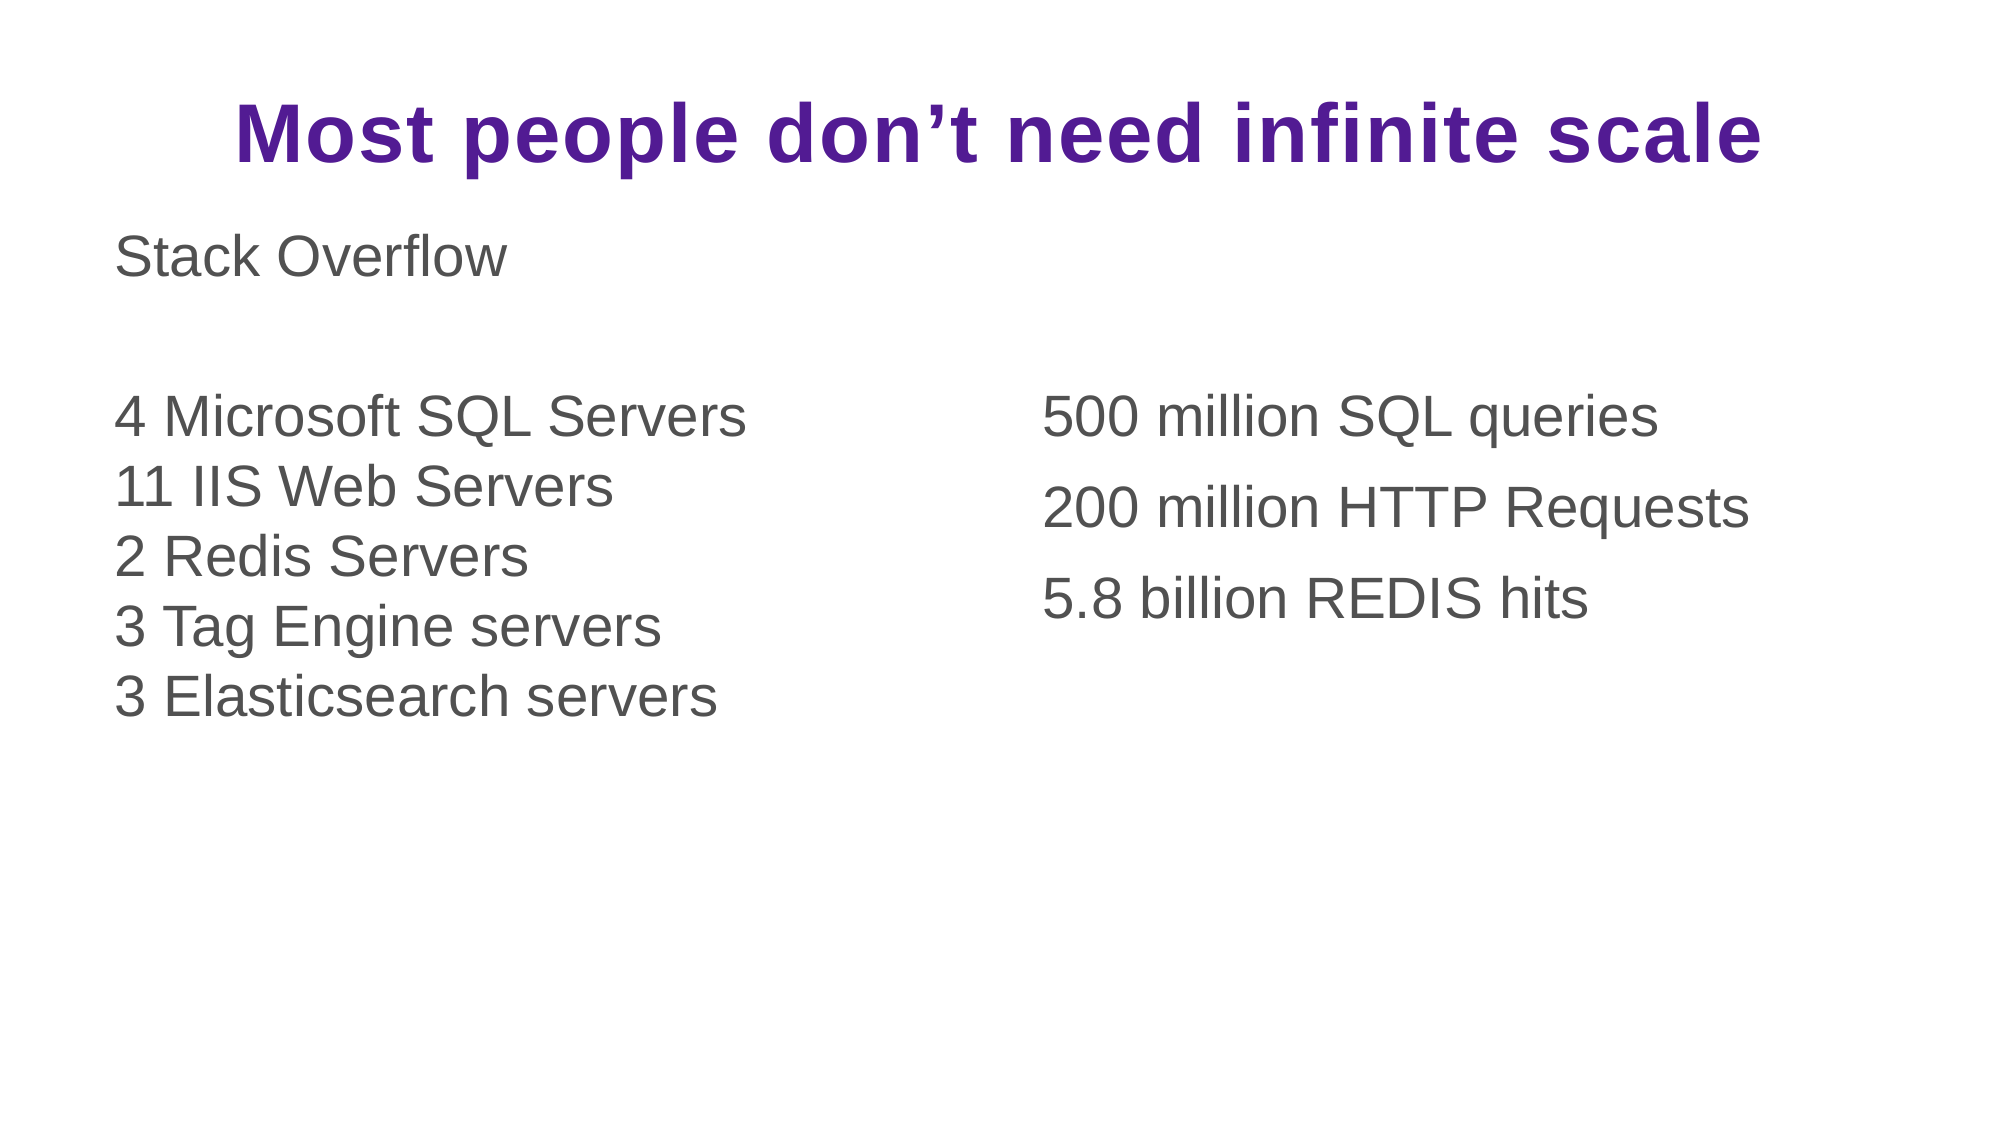

# Most people don’t need infinite scale
Stack Overflow
4 Microsoft SQL Servers
11 IIS Web Servers
2 Redis Servers
3 Tag Engine servers
3 Elasticsearch servers

500 million SQL queries
200 million HTTP Requests
5.8 billion REDIS hits